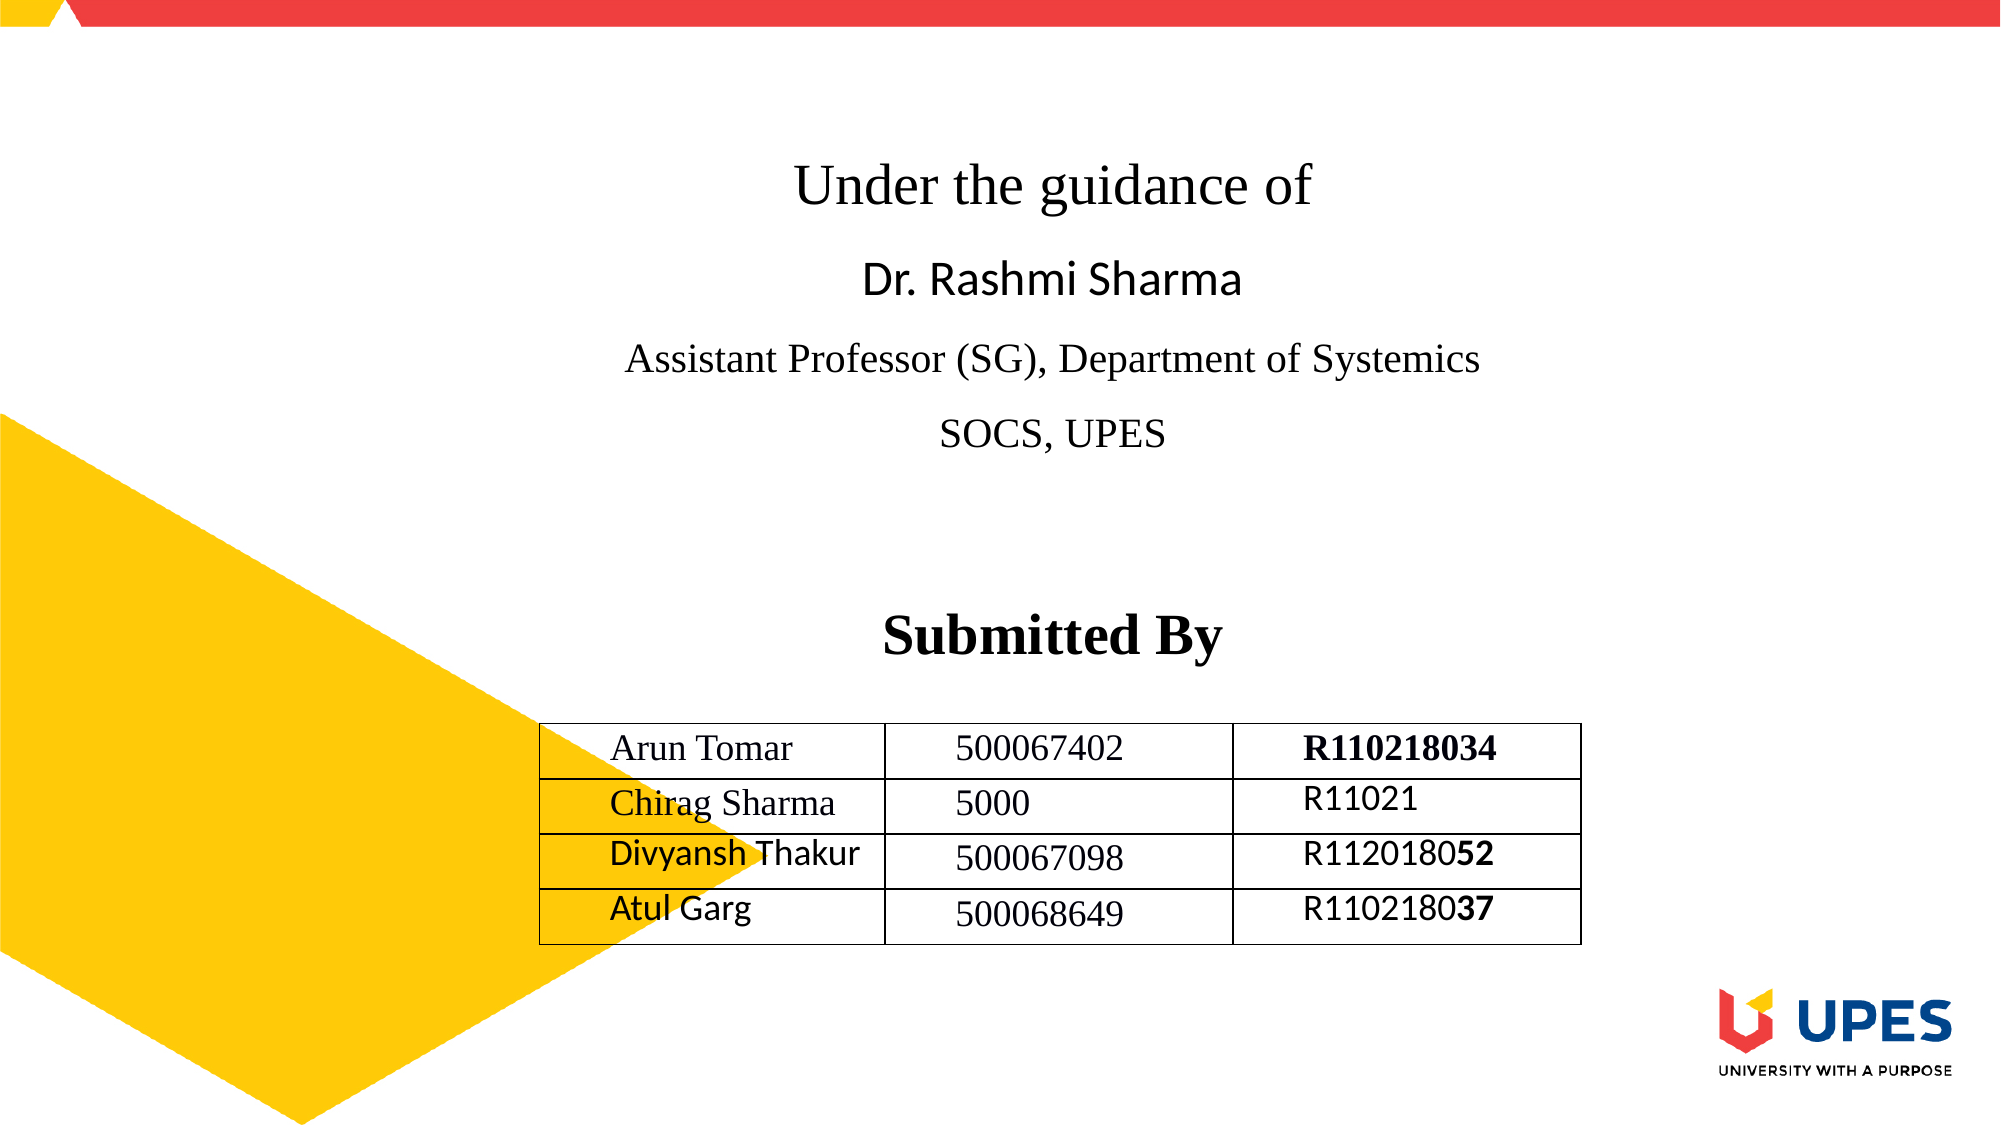

Under the guidance of
Dr. Rashmi Sharma
Assistant Professor (SG), Department of Systemics
SOCS, UPES

Submitted By

| Arun Tomar | 500067402 | R110218034 |
| --- | --- | --- |
| Chirag Sharma | 5000 | R11021 |
| Divyansh Thakur | 500067098 | R112018052 |
| Atul Garg | 500068649 | R110218037 |